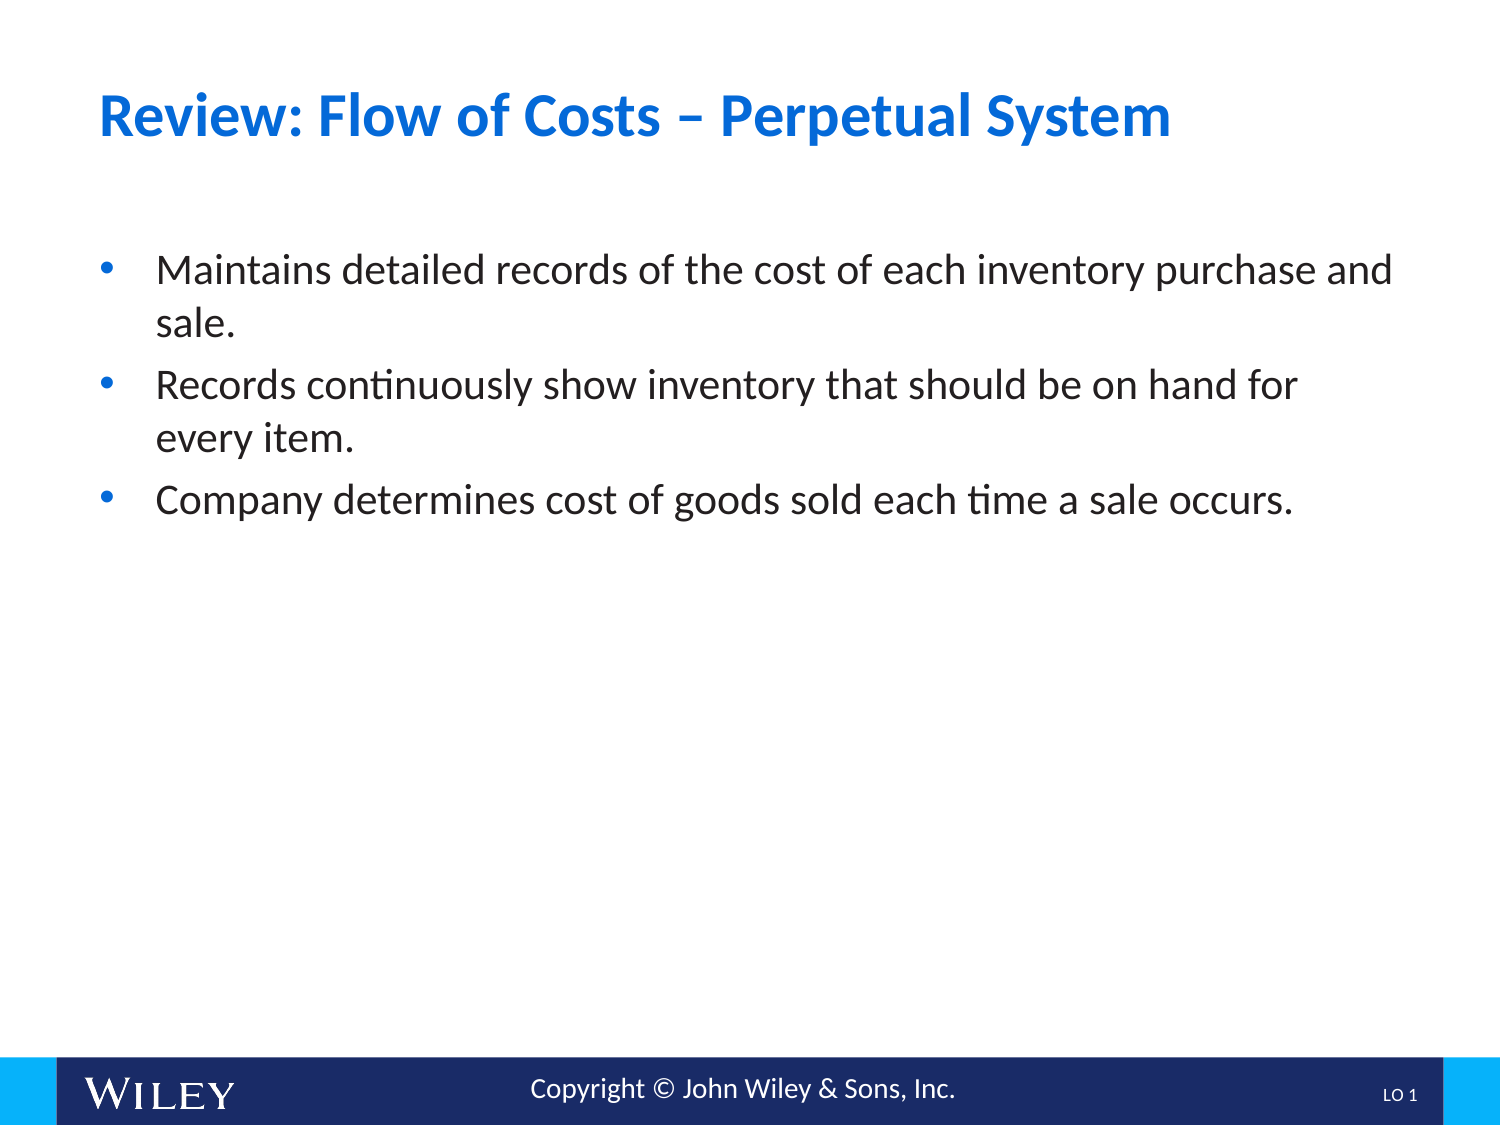

# Review: Flow of Costs – Perpetual System
Maintains detailed records of the cost of each inventory purchase and sale.
Records continuously show inventory that should be on hand for every item.
Company determines cost of goods sold each time a sale occurs.
L O 1